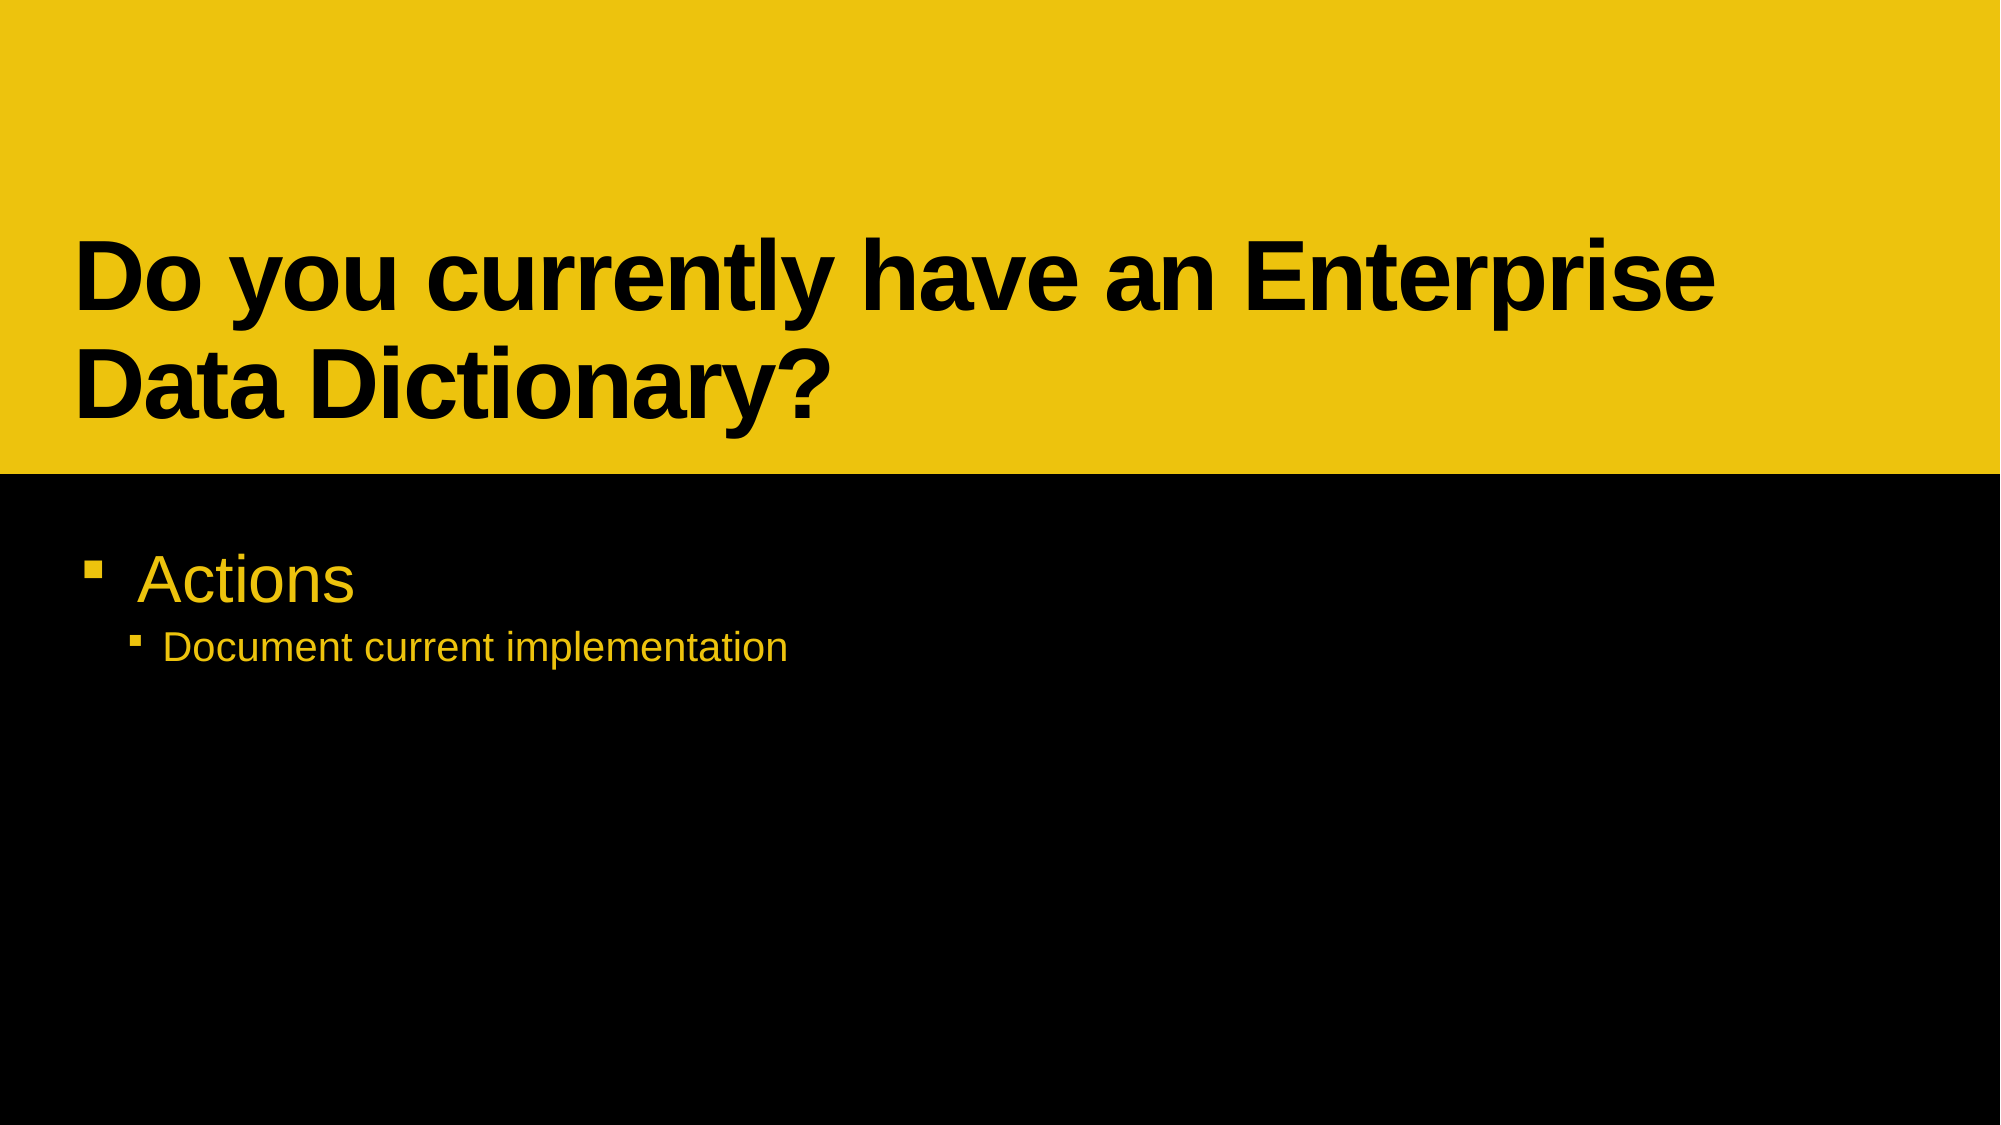

# Do you currently have an Enterprise Data Dictionary?
Actions
Document current implementation